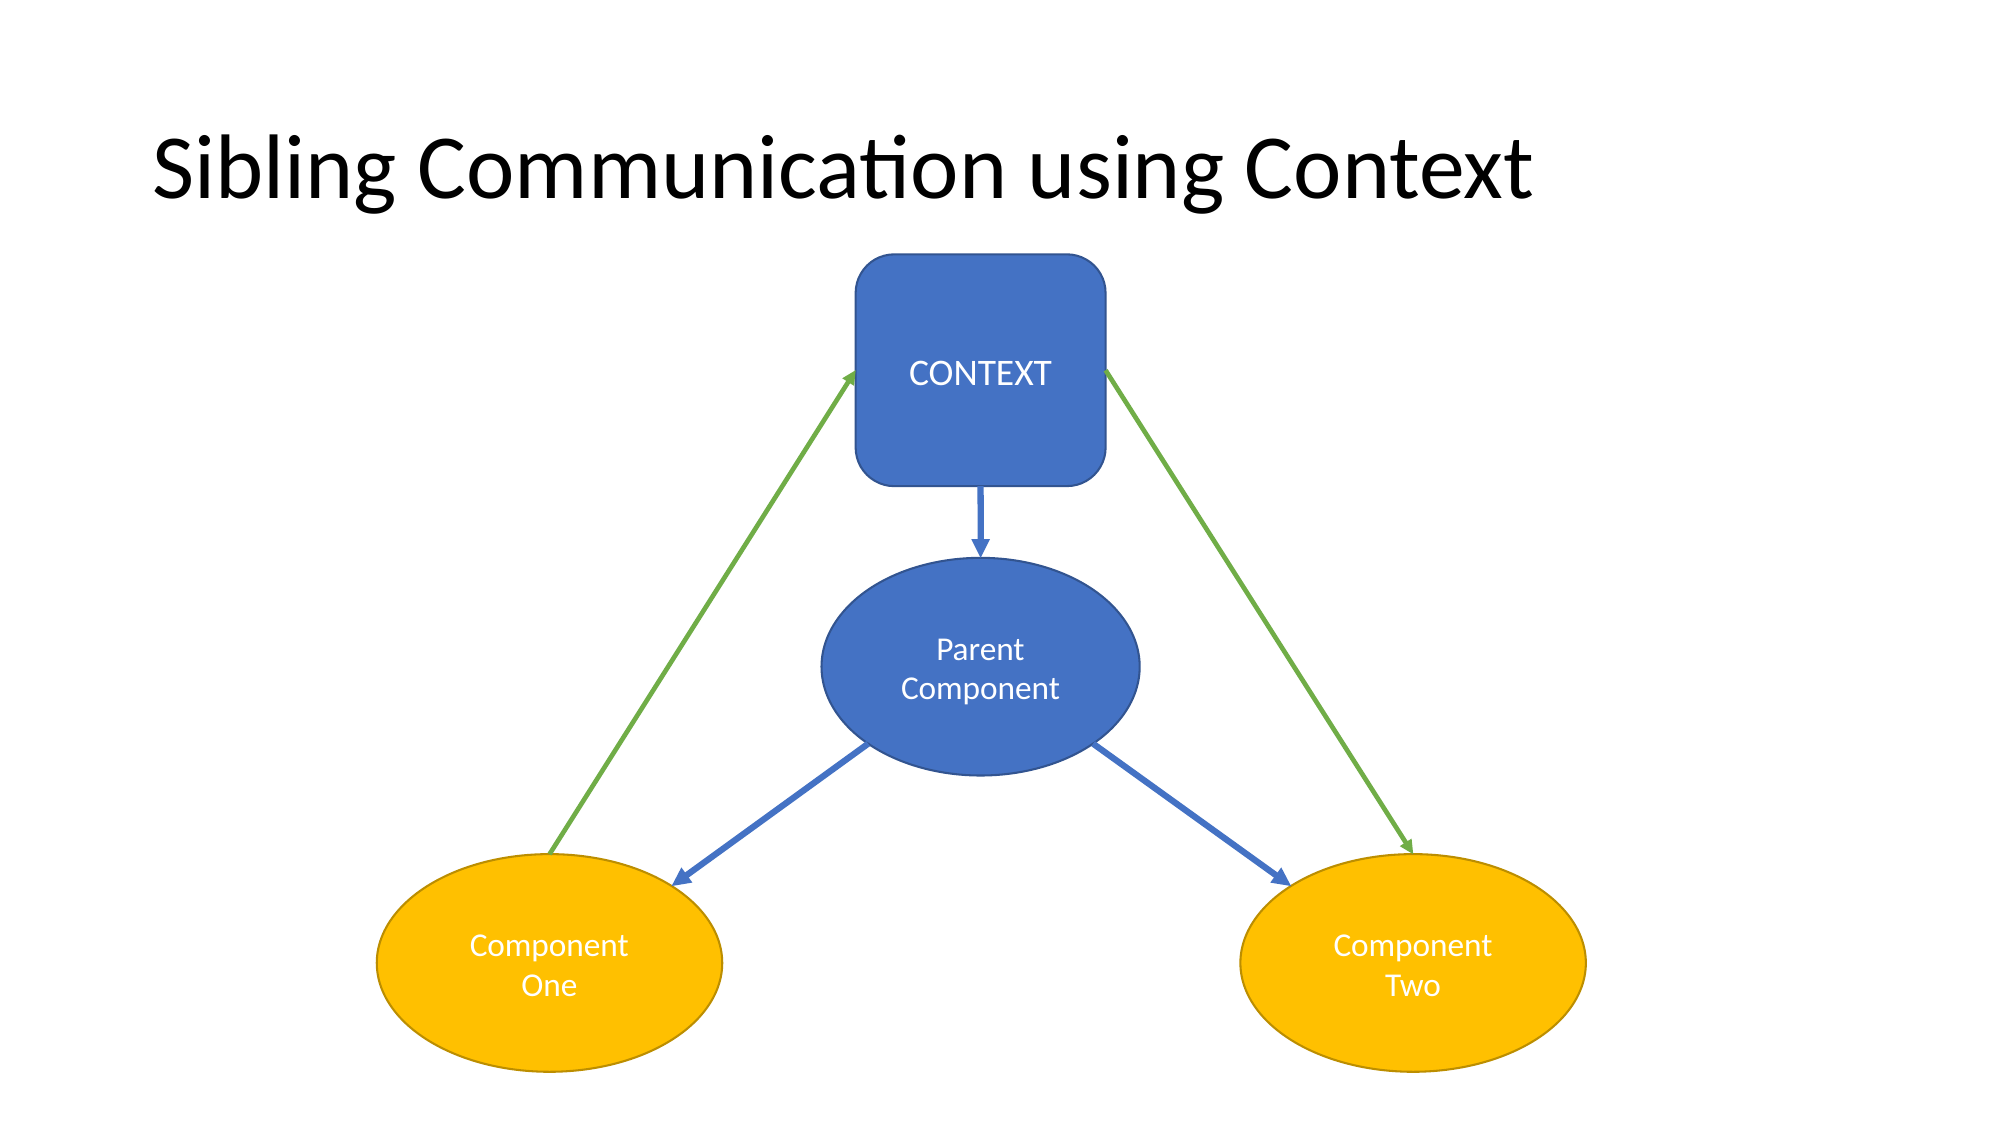

# Sibling Communication using Context
CONTEXT
Parent Component
Component One
Component Two